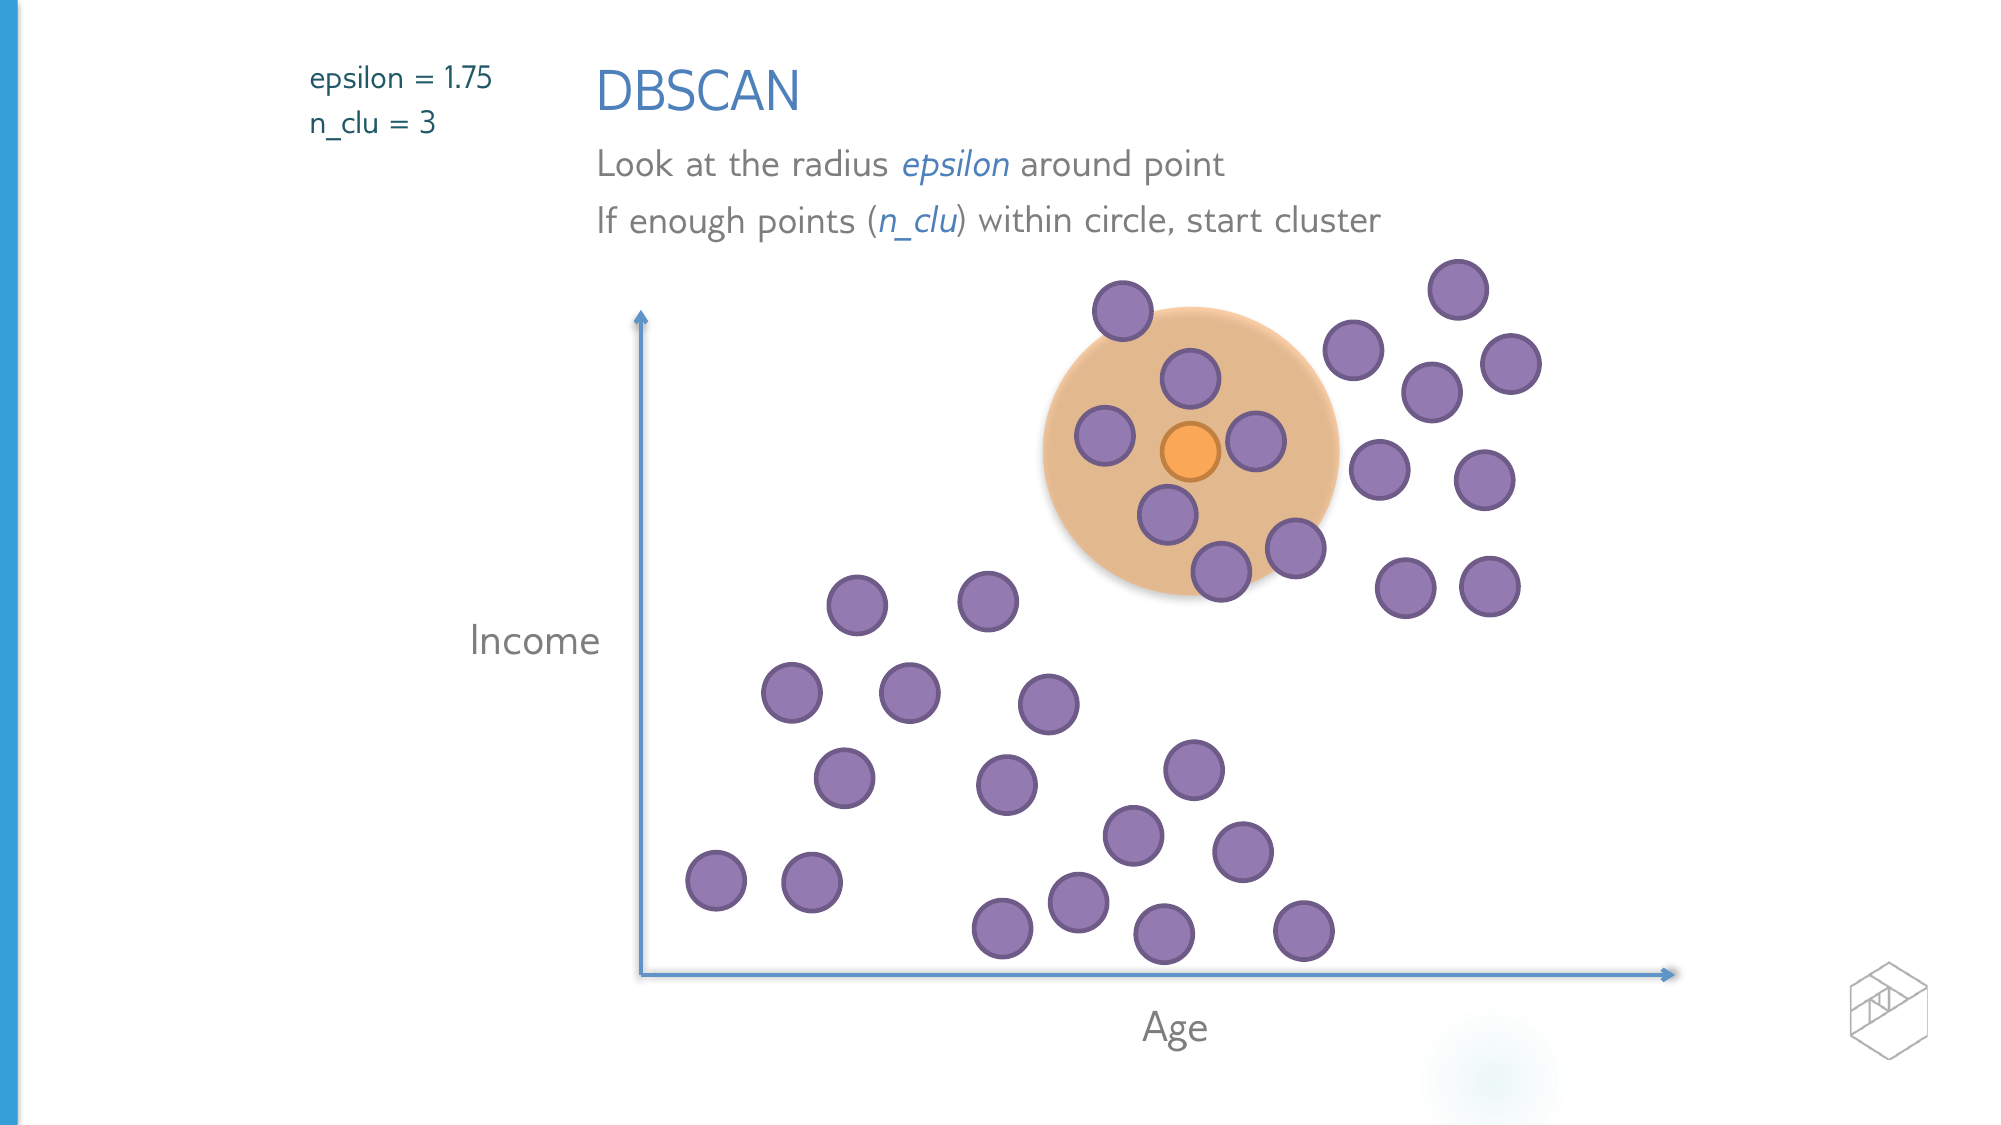

epsilon = 1.75
n_clu = 3
DBSCAN
Look at the radius epsilon around point
If enough points (n_clu) within circle, start cluster

Income

Age